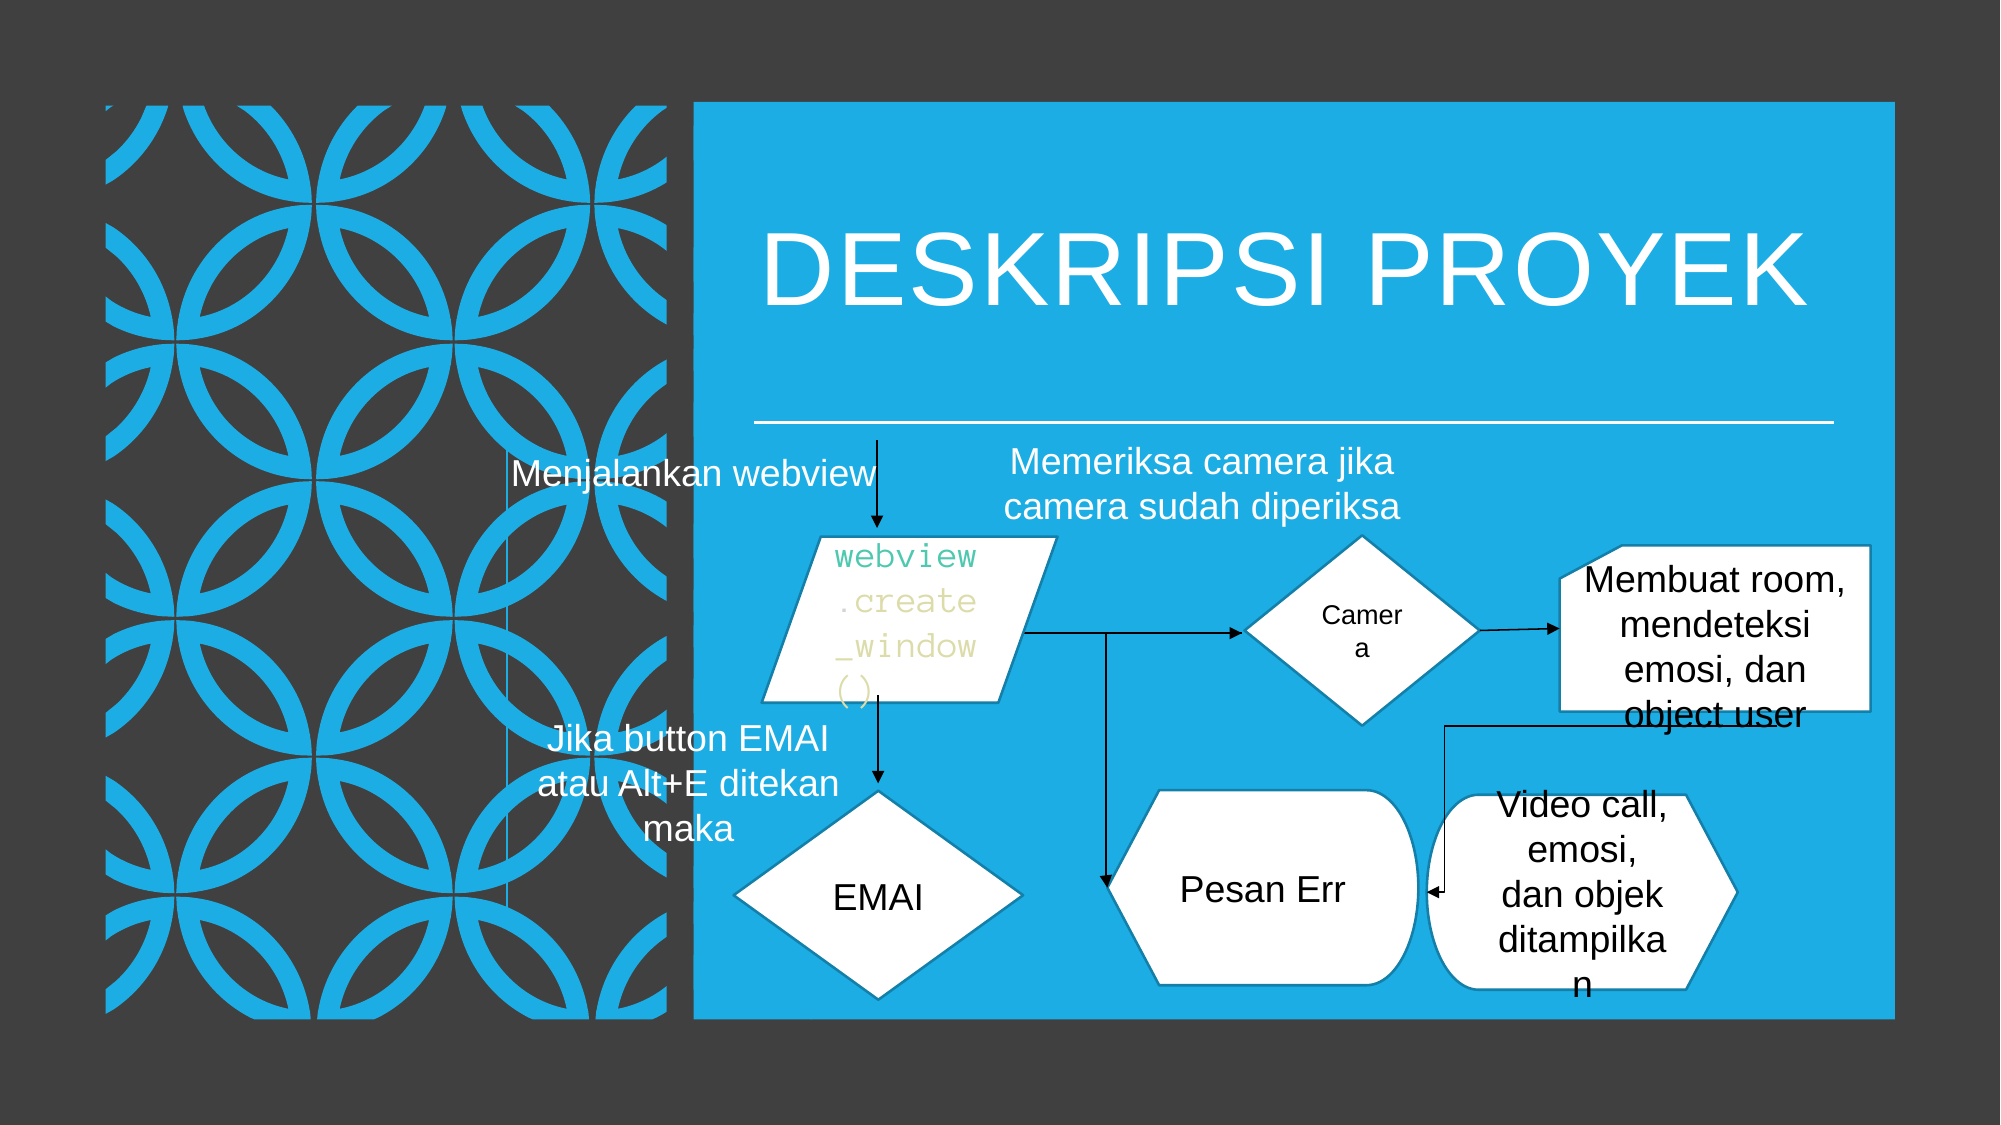

# DESKRIPSI PROYEK

Menjalankan webview
Memeriksa camera jika camera sudah diperiksa
Camera
webview.create_window()
Membuat room, mendeteksi emosi, dan object user
Jika button EMAI atau Alt+E ditekan maka
Pesan Err
EMAI
Video call, emosi, dan objek ditampilkan